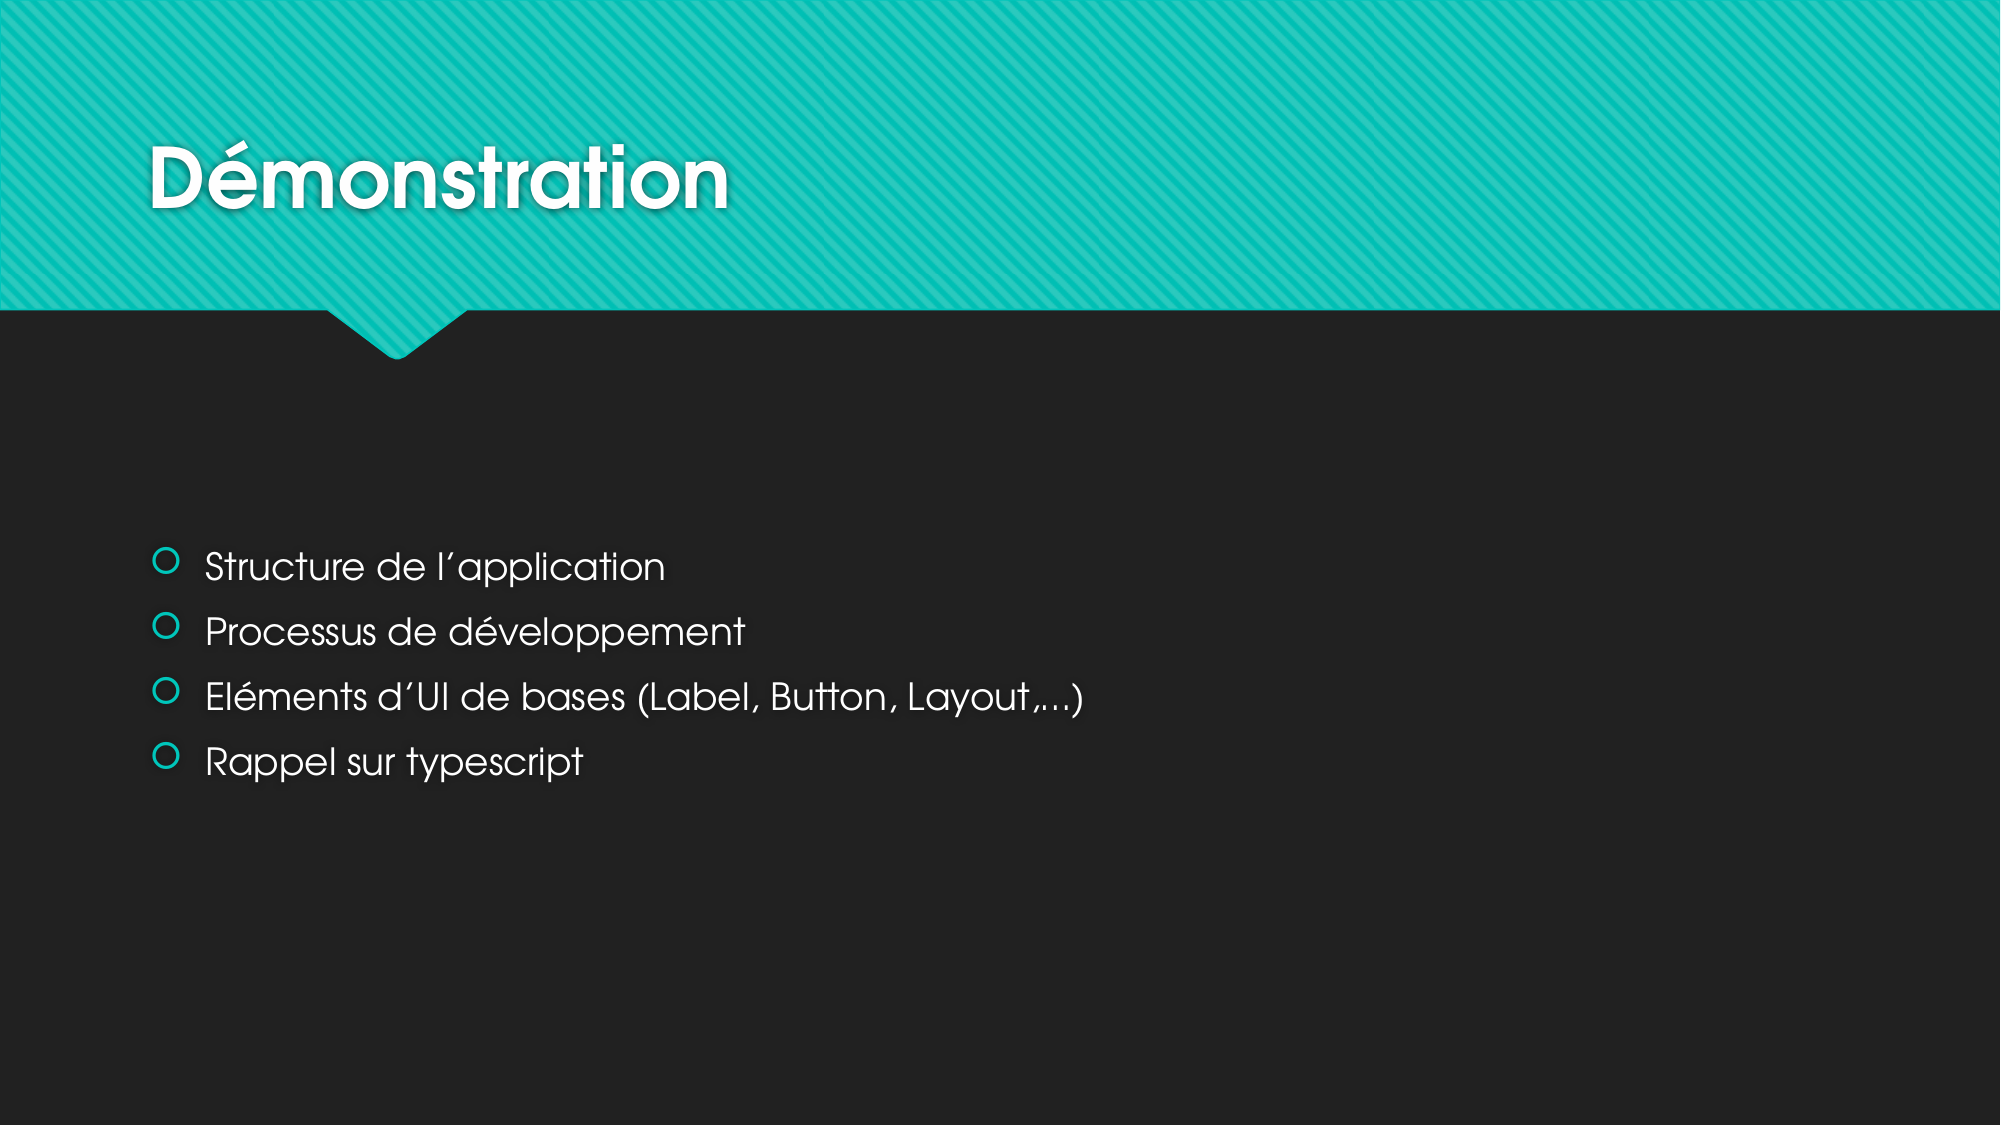

# Démonstration
Structure de l’application
Processus de développement
Eléments d’UI de bases (Label, Button, Layout,…)
Rappel sur typescript